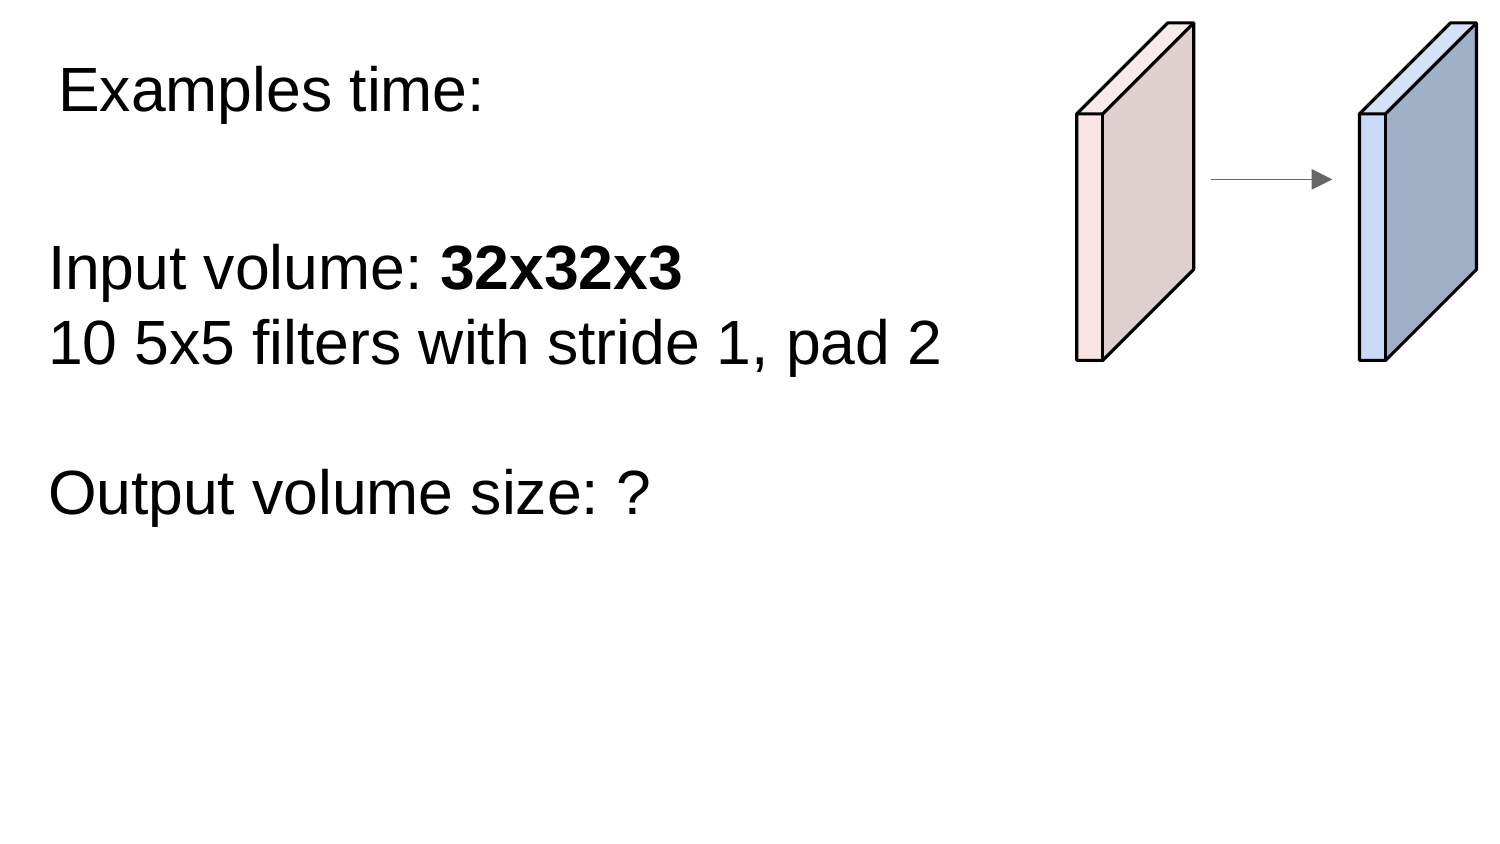

Examples time:
Input volume: 32x32x3
10 5x5 filters with stride 1, pad 2

Output volume size: ?